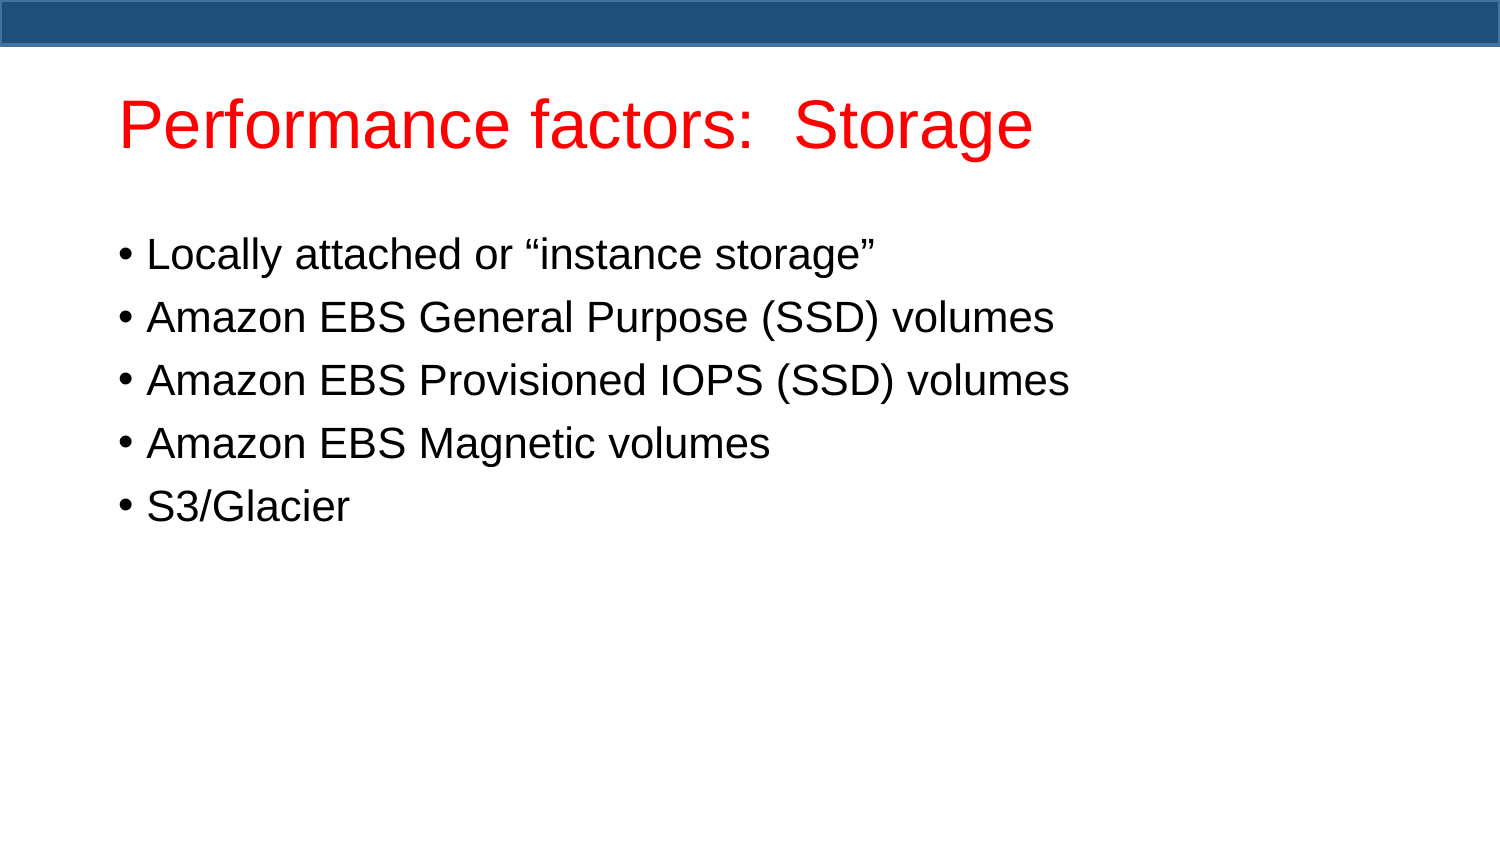

# Performance factors:  Storage
Locally attached or “instance storage”
Amazon EBS General Purpose (SSD) volumes
Amazon EBS Provisioned IOPS (SSD) volumes
Amazon EBS Magnetic volumes
S3/Glacier